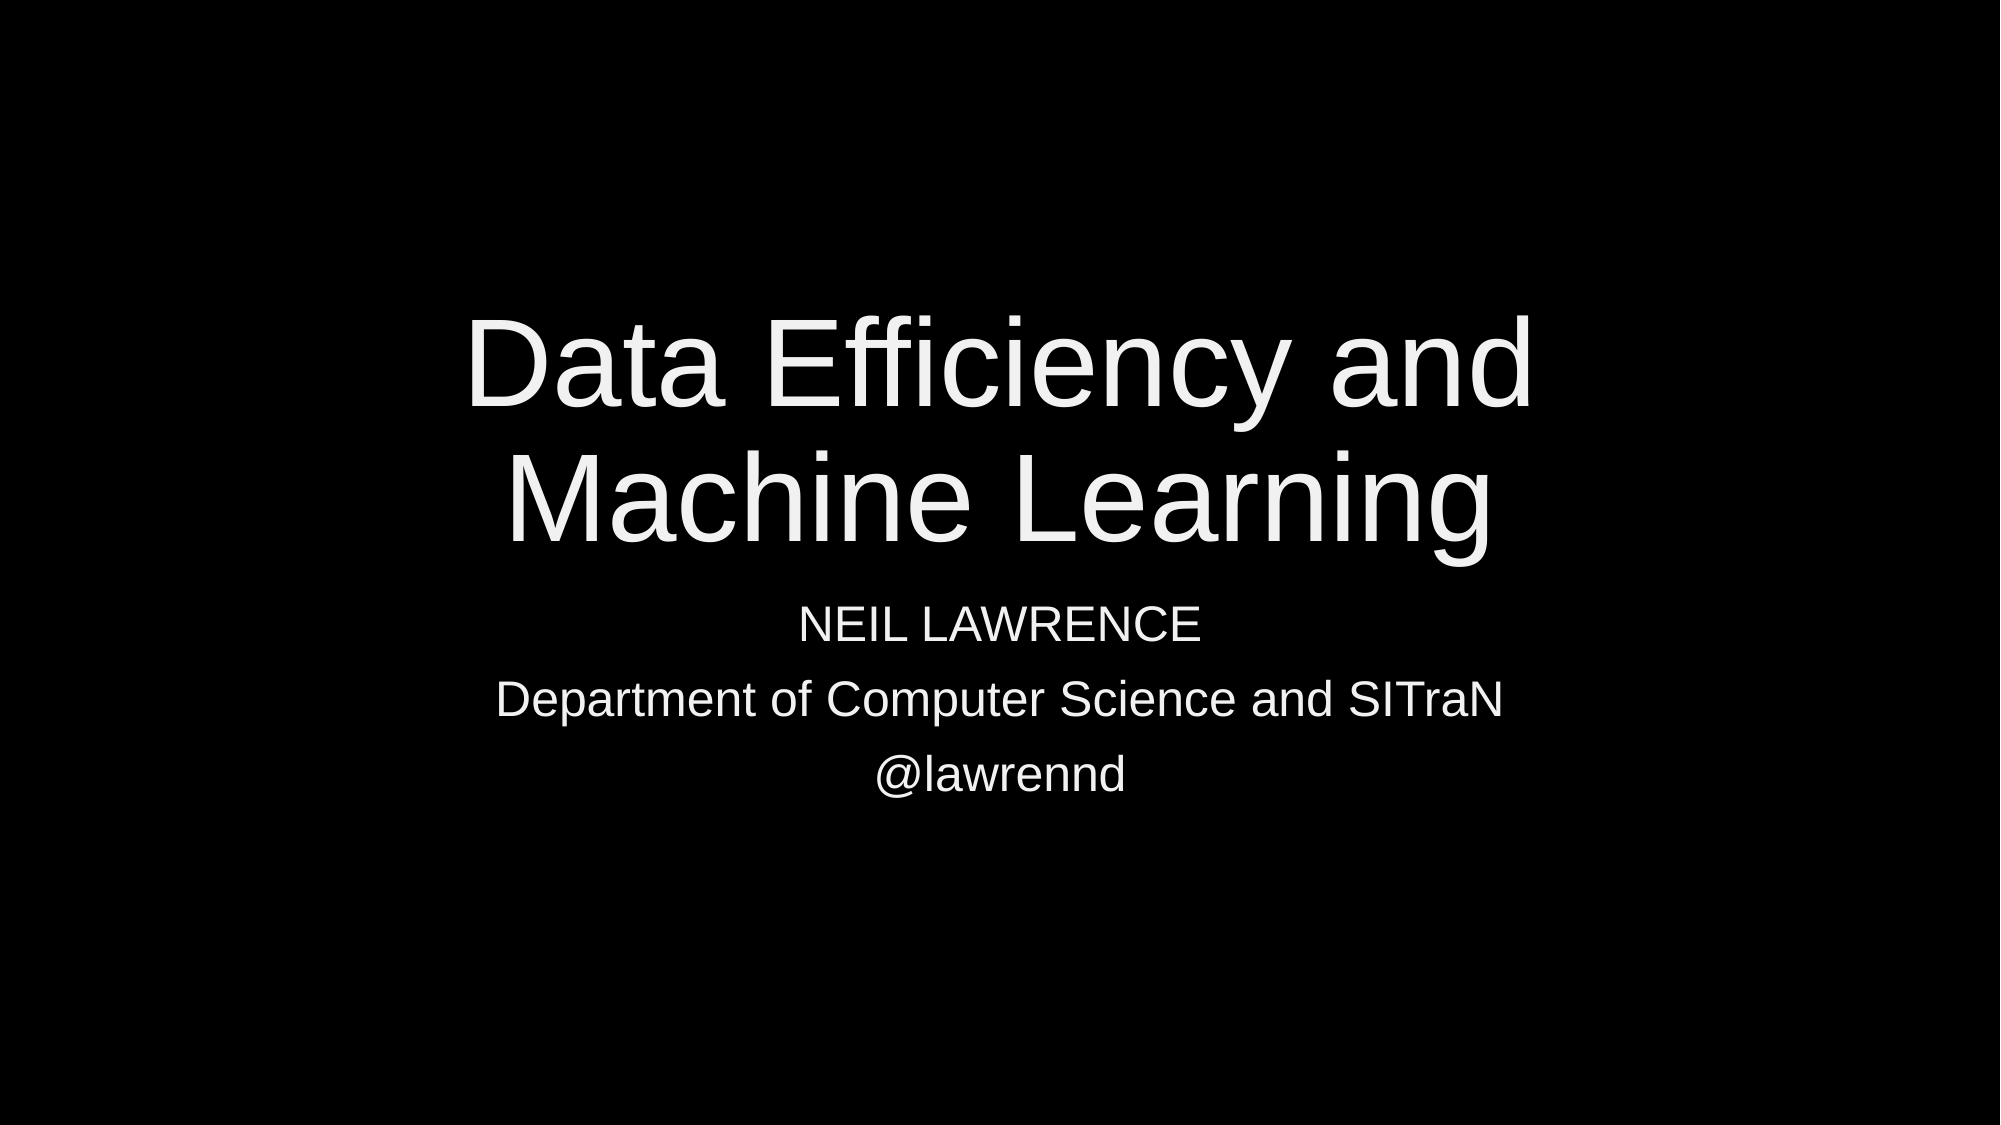

# Data Efficiency and Machine Learning
NEIL LAWRENCE
Department of Computer Science and SITraN
@lawrennd